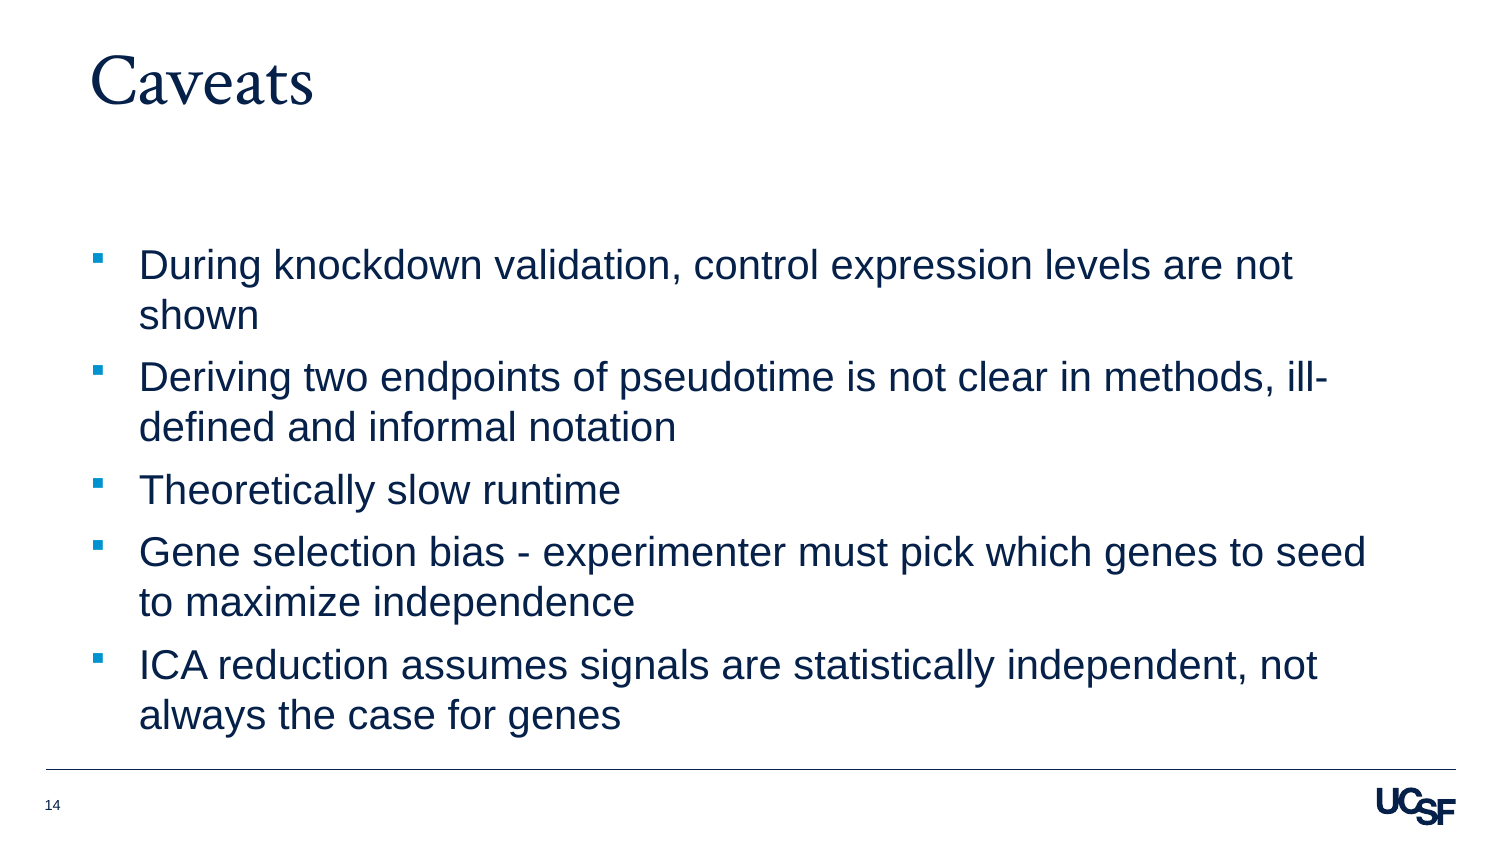

# Caveats

During knockdown validation, control expression levels are not shown
Deriving two endpoints of pseudotime is not clear in methods, ill-defined and informal notation
Theoretically slow runtime
Gene selection bias - experimenter must pick which genes to seed to maximize independence
ICA reduction assumes signals are statistically independent, not always the case for genes
14